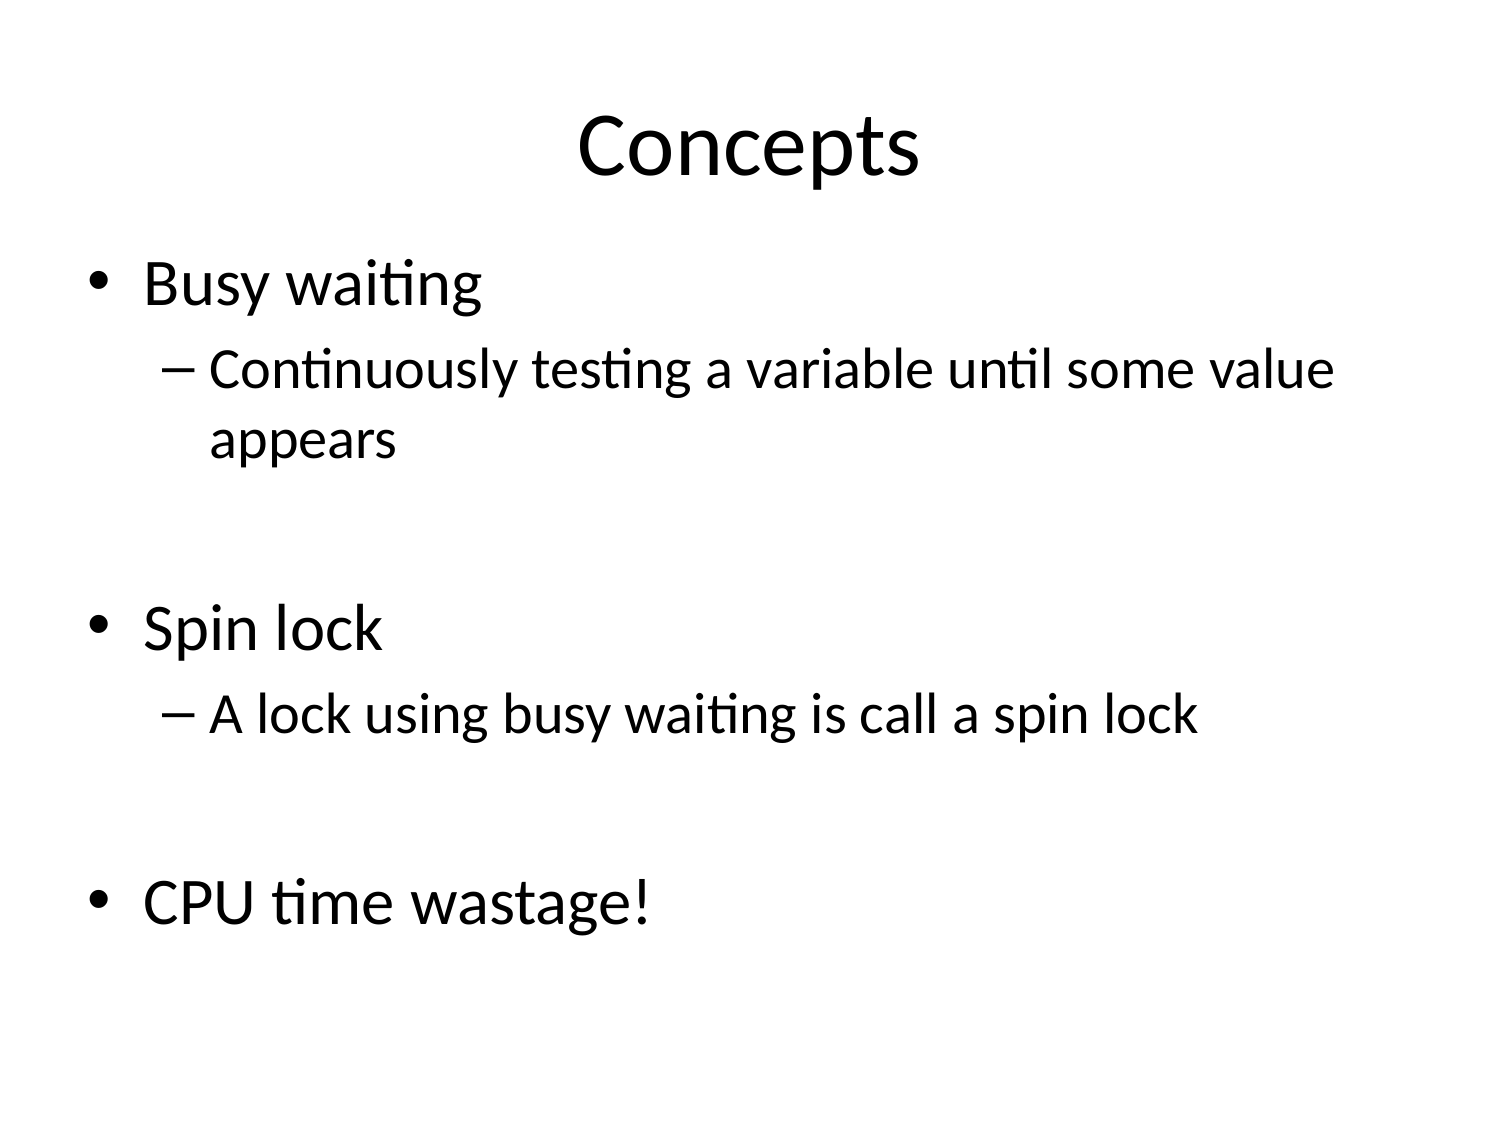

# Concepts
Busy waiting
Continuously testing a variable until some value appears

Spin lock
A lock using busy waiting is call a spin lock

CPU time wastage!